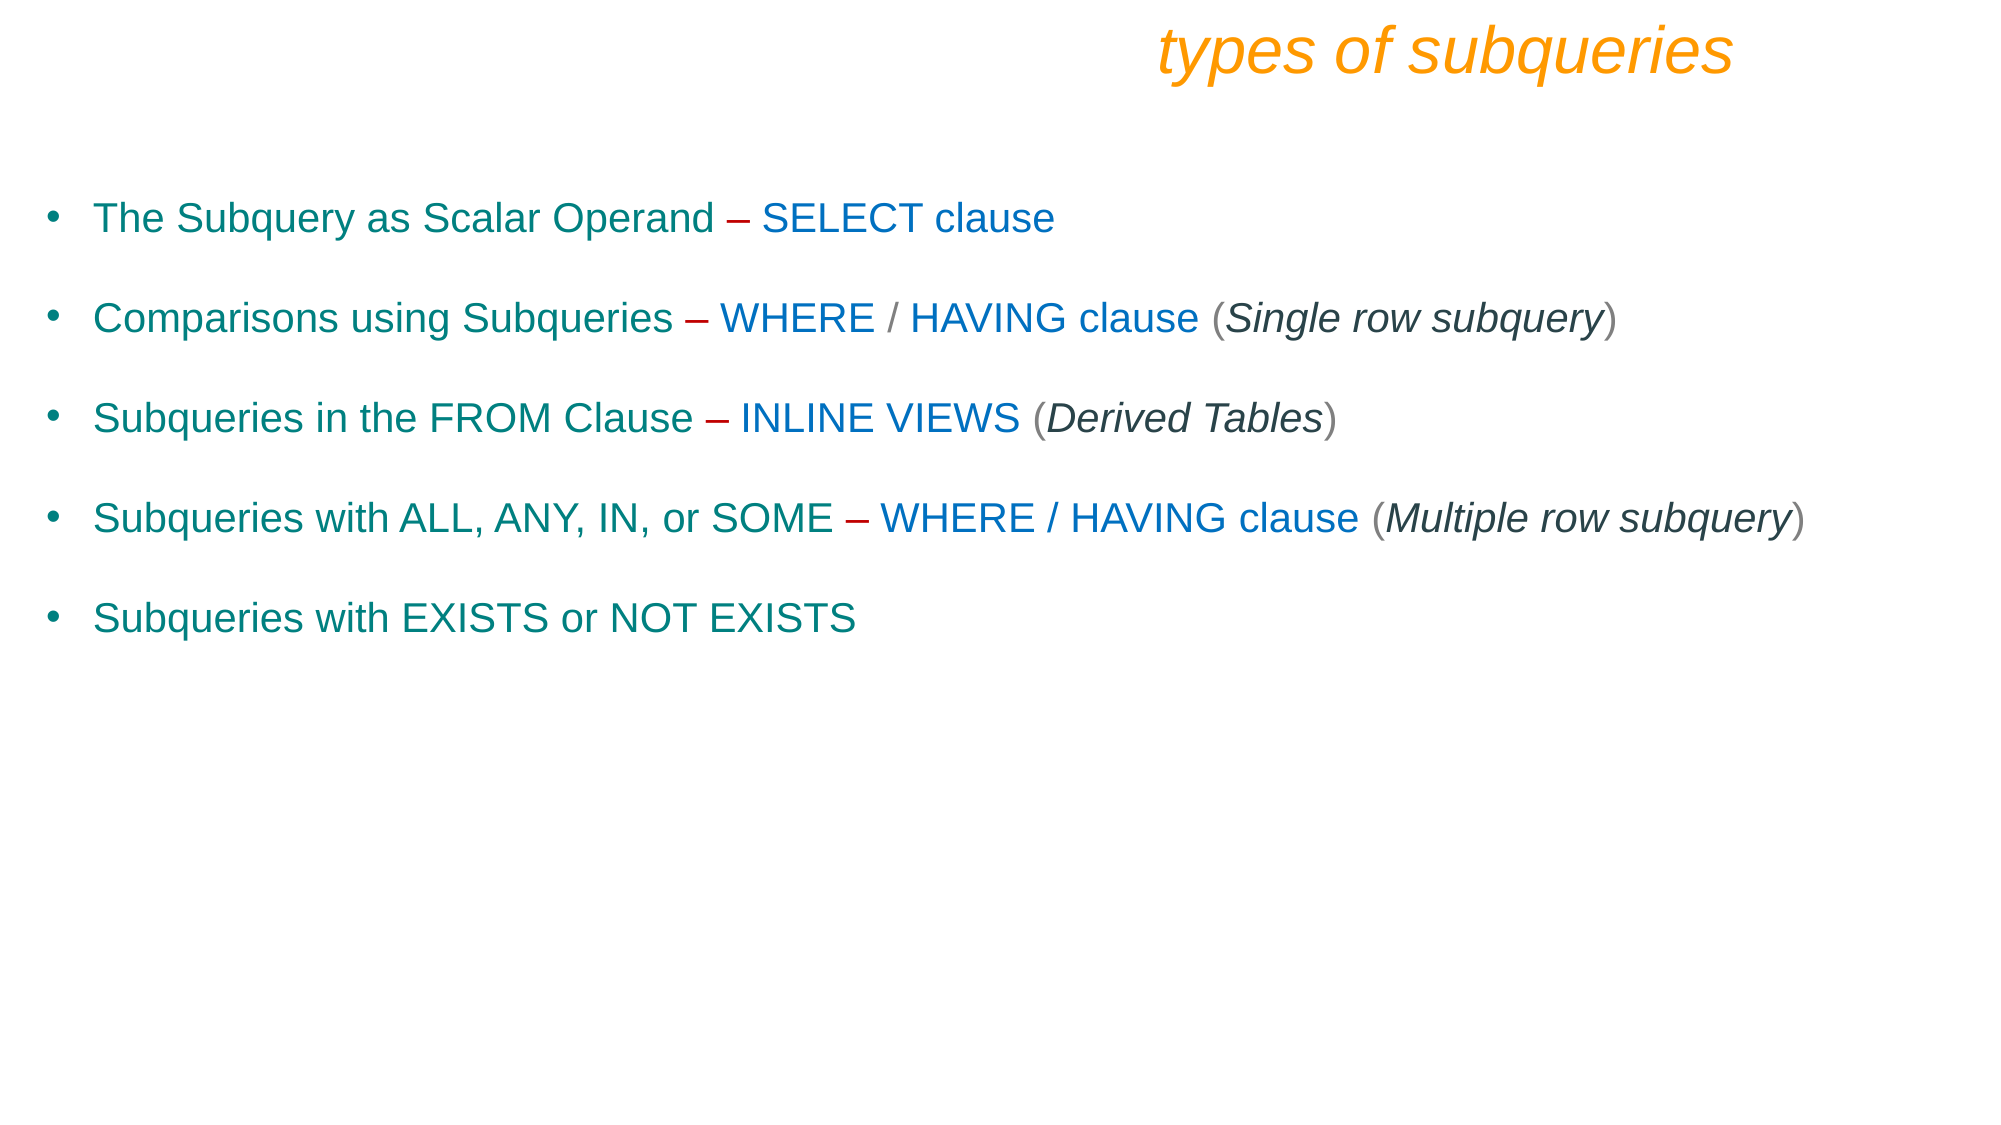

types of subqueries
The Subquery as Scalar Operand – SELECT clause

Comparisons using Subqueries – WHERE / HAVING clause (Single row subquery)

Subqueries in the FROM Clause – INLINE VIEWS (Derived Tables)

Subqueries with ALL, ANY, IN, or SOME – WHERE / HAVING clause (Multiple row subquery)

Subqueries with EXISTS or NOT EXISTS

Row Subqueries